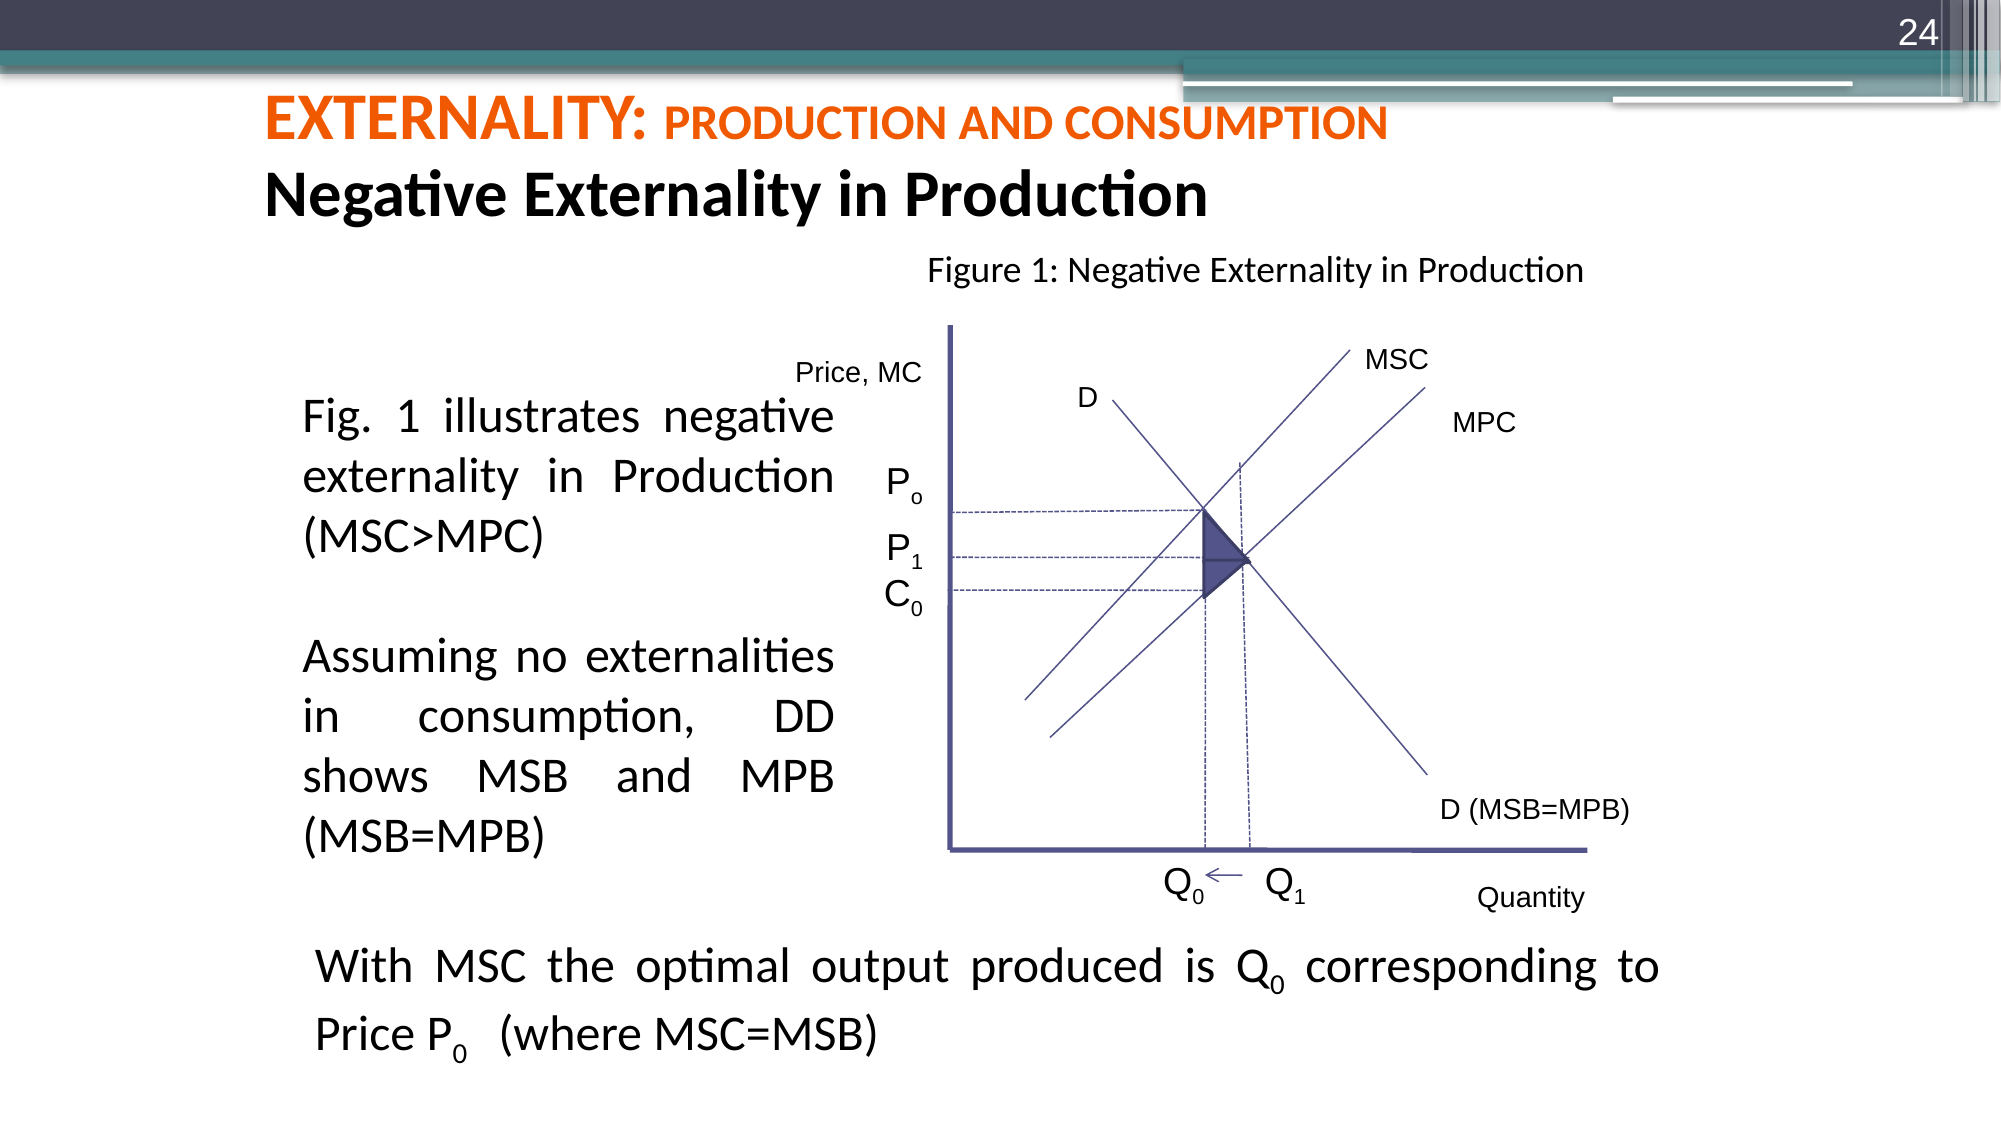

24
externality: Production and Consumption
Negative Externality in Production
Figure 1: Negative Externality in Production
MSC
Price, MC
D
MPC
Fig. 1 illustrates negative externality in Production (MSC>MPC)

Assuming no externalities in consumption, DD shows MSB and MPB (MSB=MPB)

Po

P1

C0
D (MSB=MPB)
Quantity
Q0
Q1
With MSC the optimal output produced is Q0 corresponding to Price P0    (where MSC=MSB)